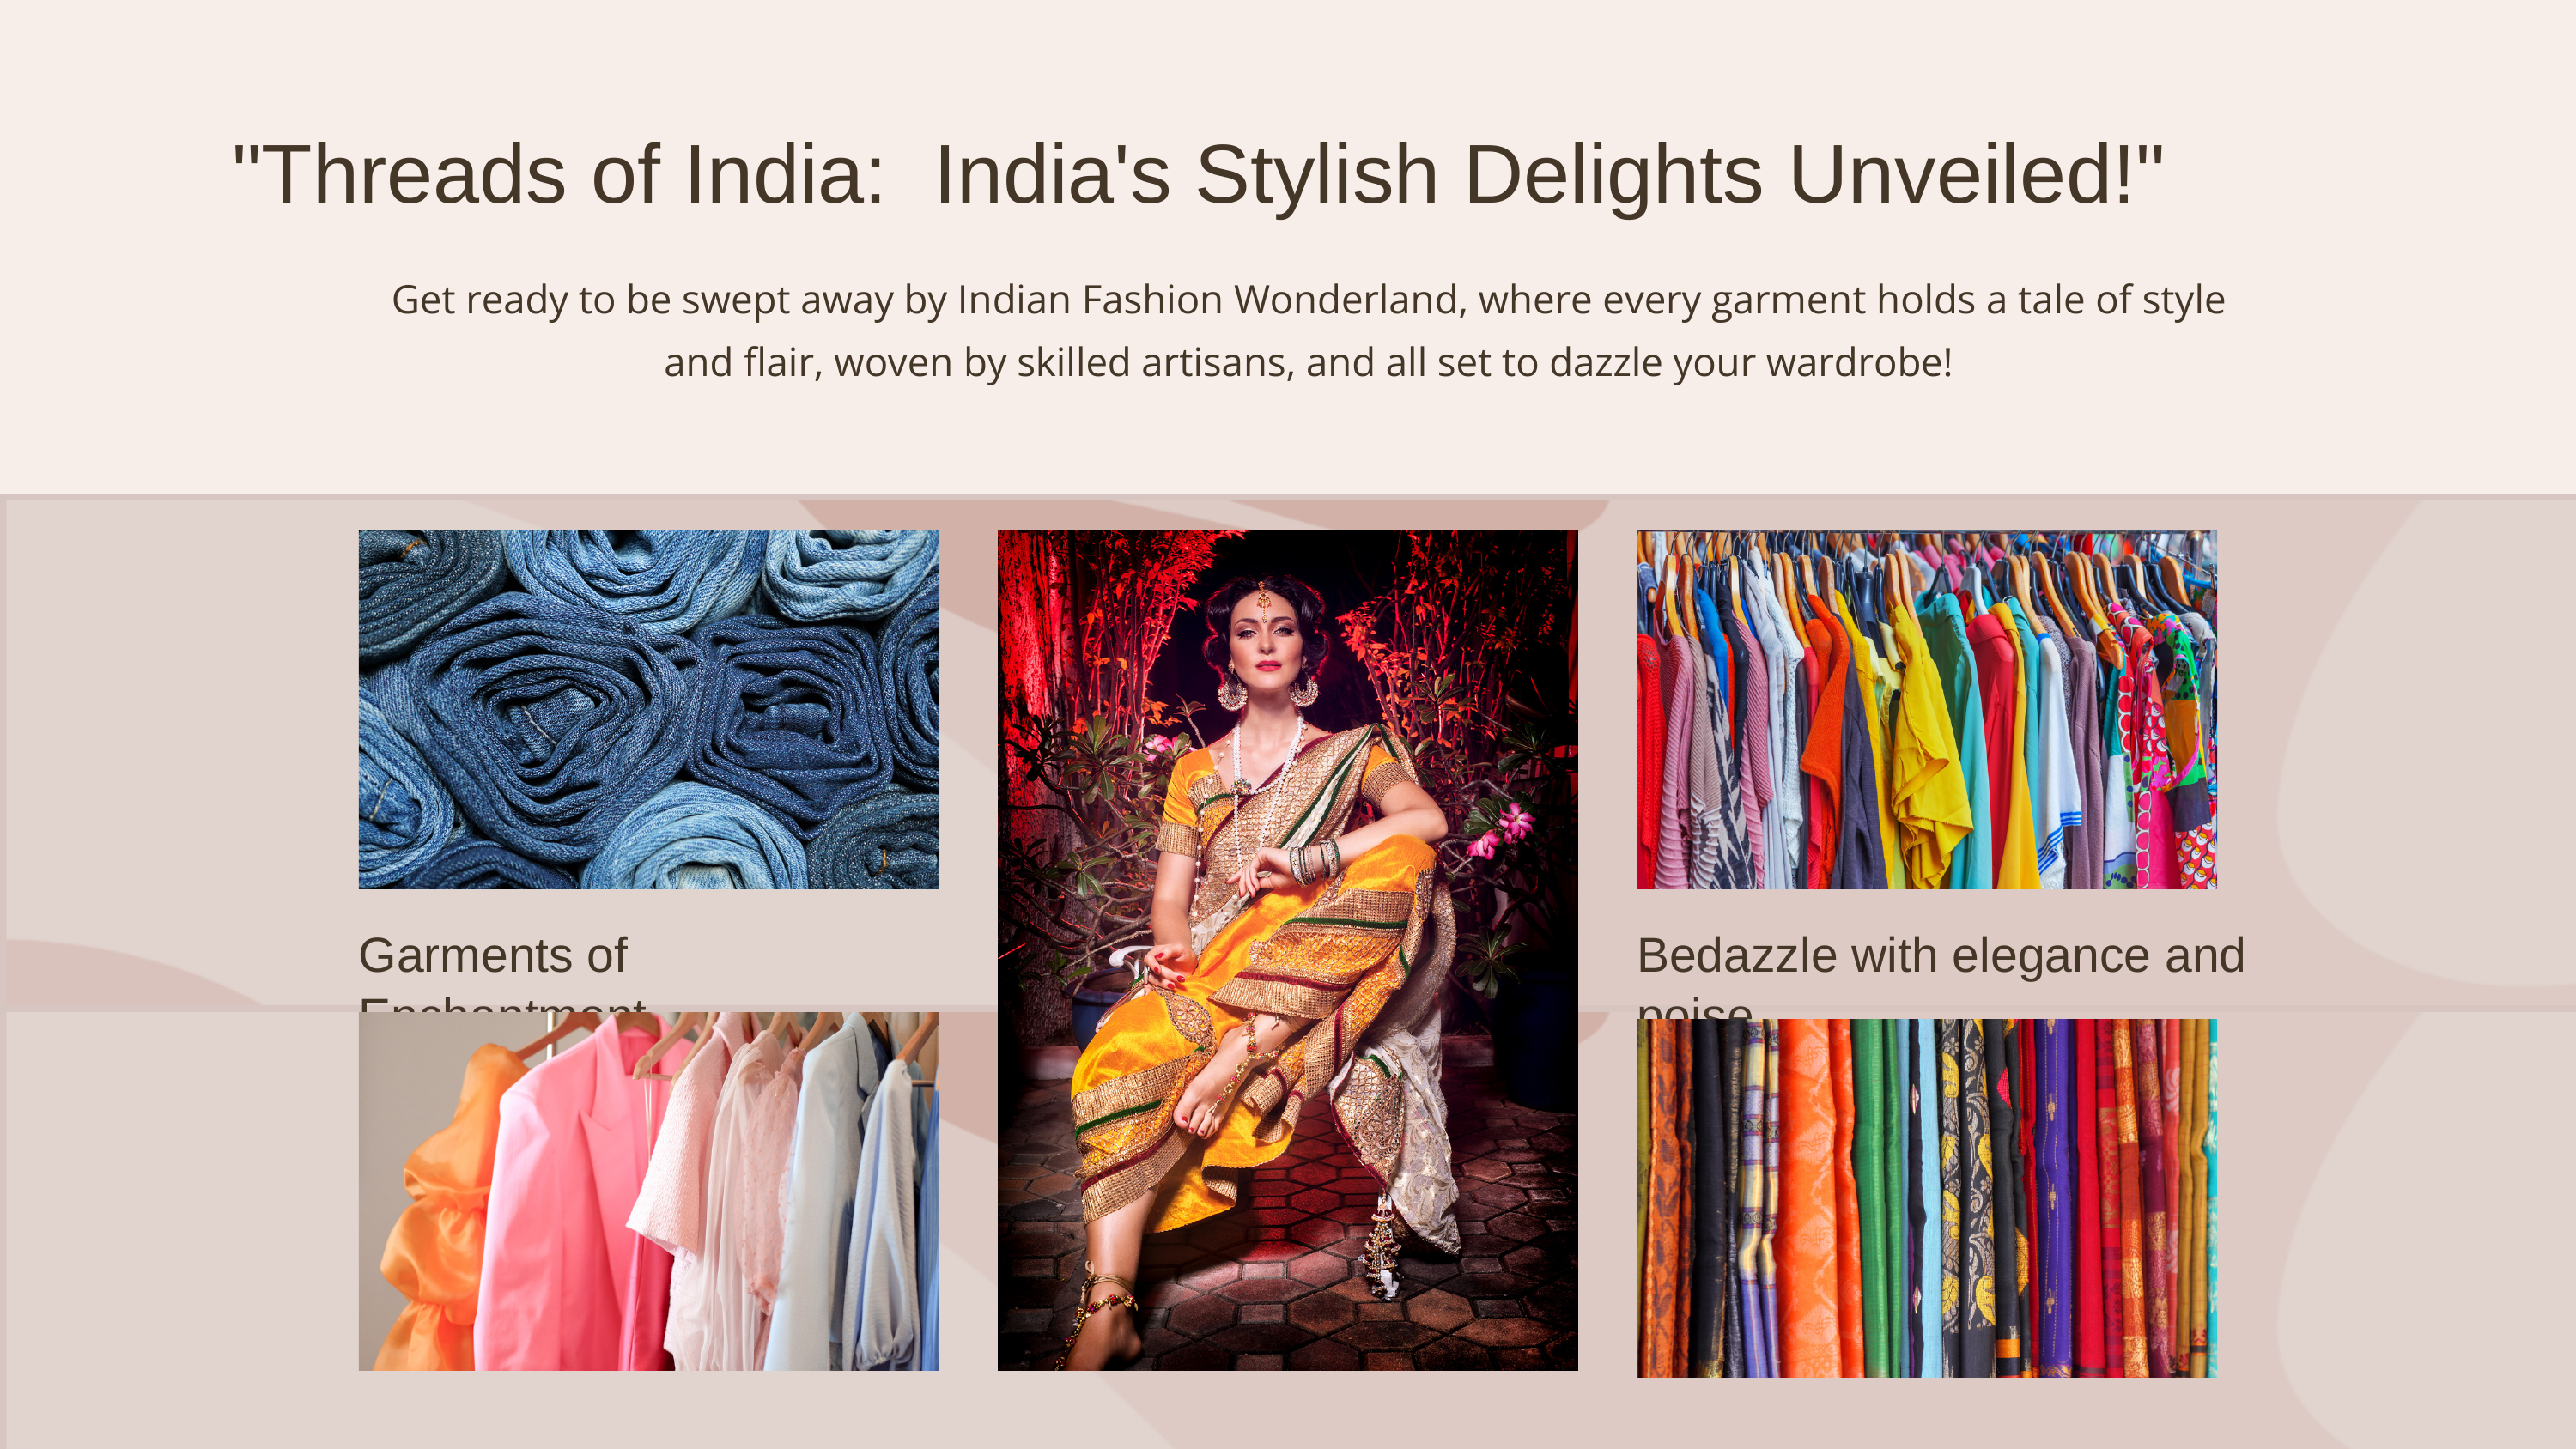

"Threads of India:  India's Stylish Delights Unveiled!"
Get ready to be swept away by Indian Fashion Wonderland, where every garment holds a tale of style and flair, woven by skilled artisans, and all set to dazzle your wardrobe!

Garments of Enchantment
Bedazzle with elegance and poise.